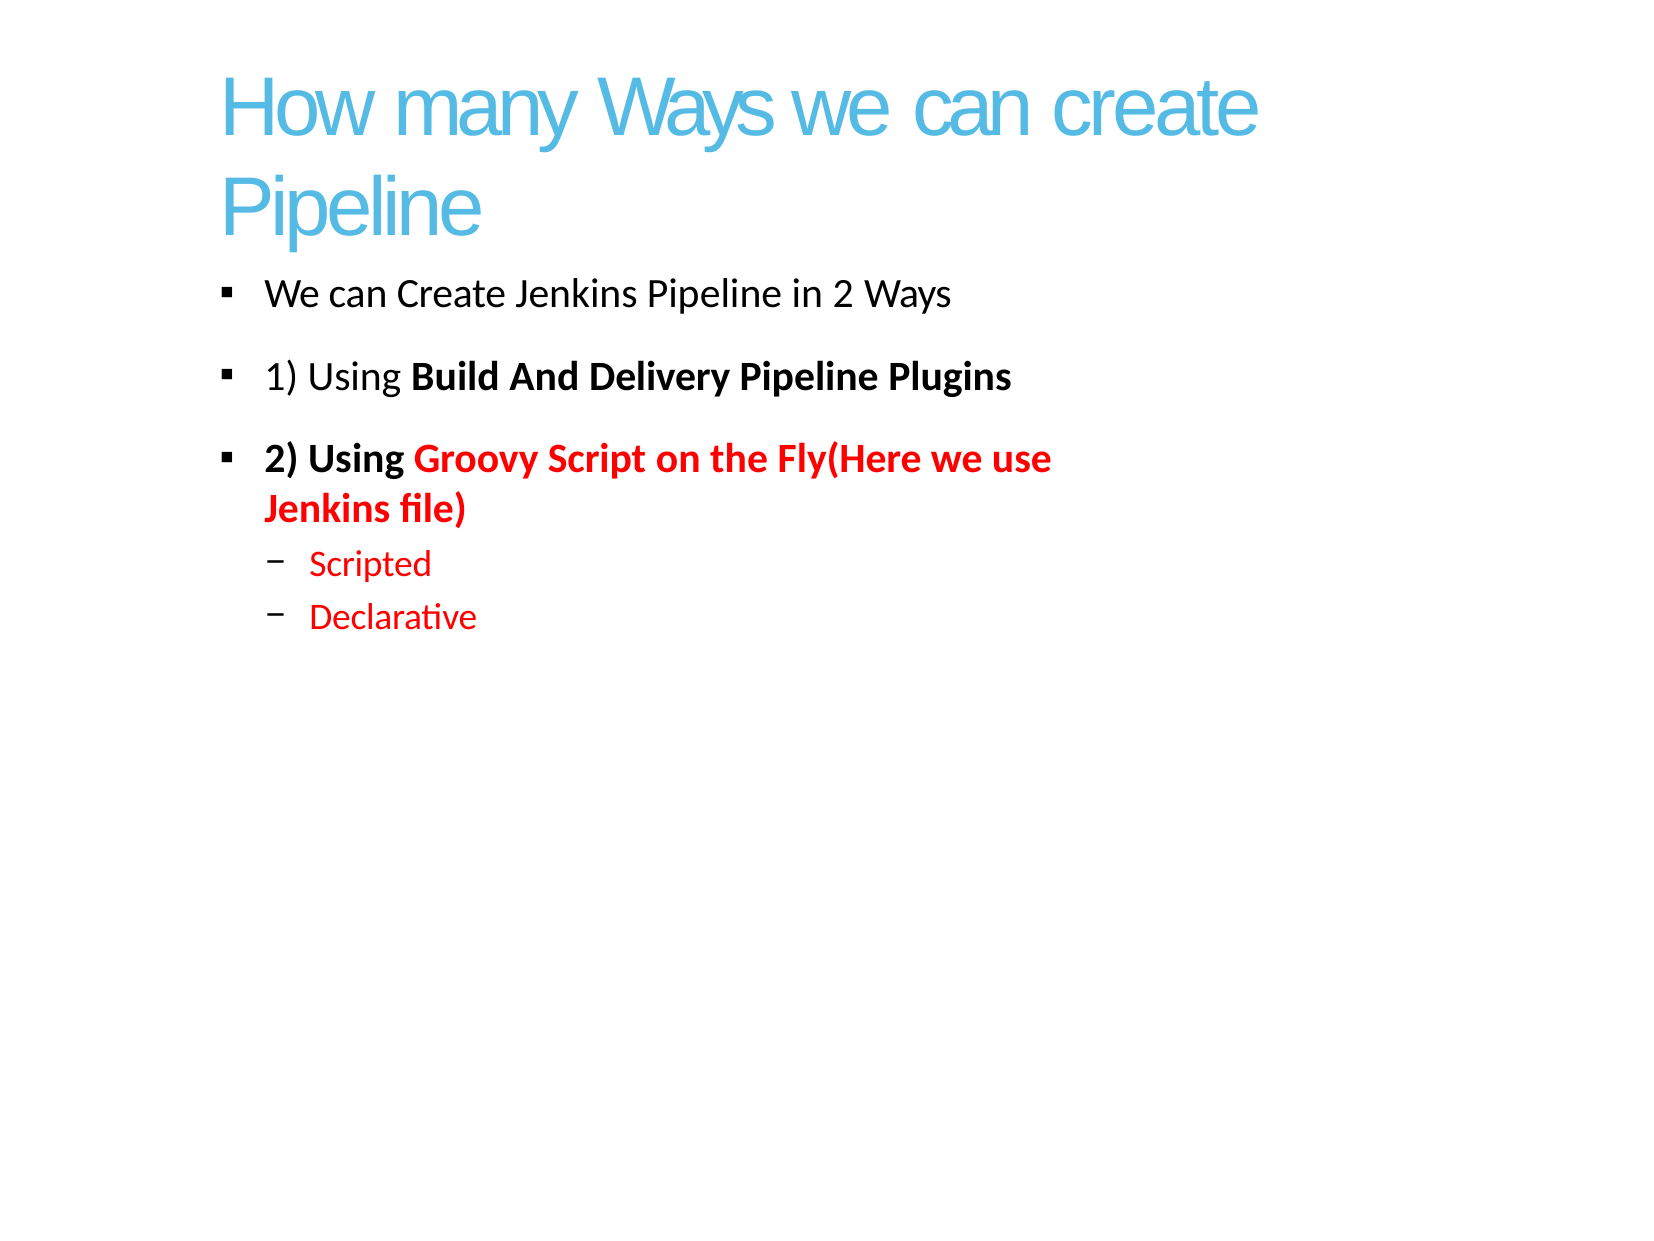

How many Ways we can create Pipeline
We can Create Jenkins Pipeline in 2 Ways
1) Using Build And Delivery Pipeline Plugins
2) Using Groovy Script on the Fly(Here we use Jenkins file)
Scripted
Declarative